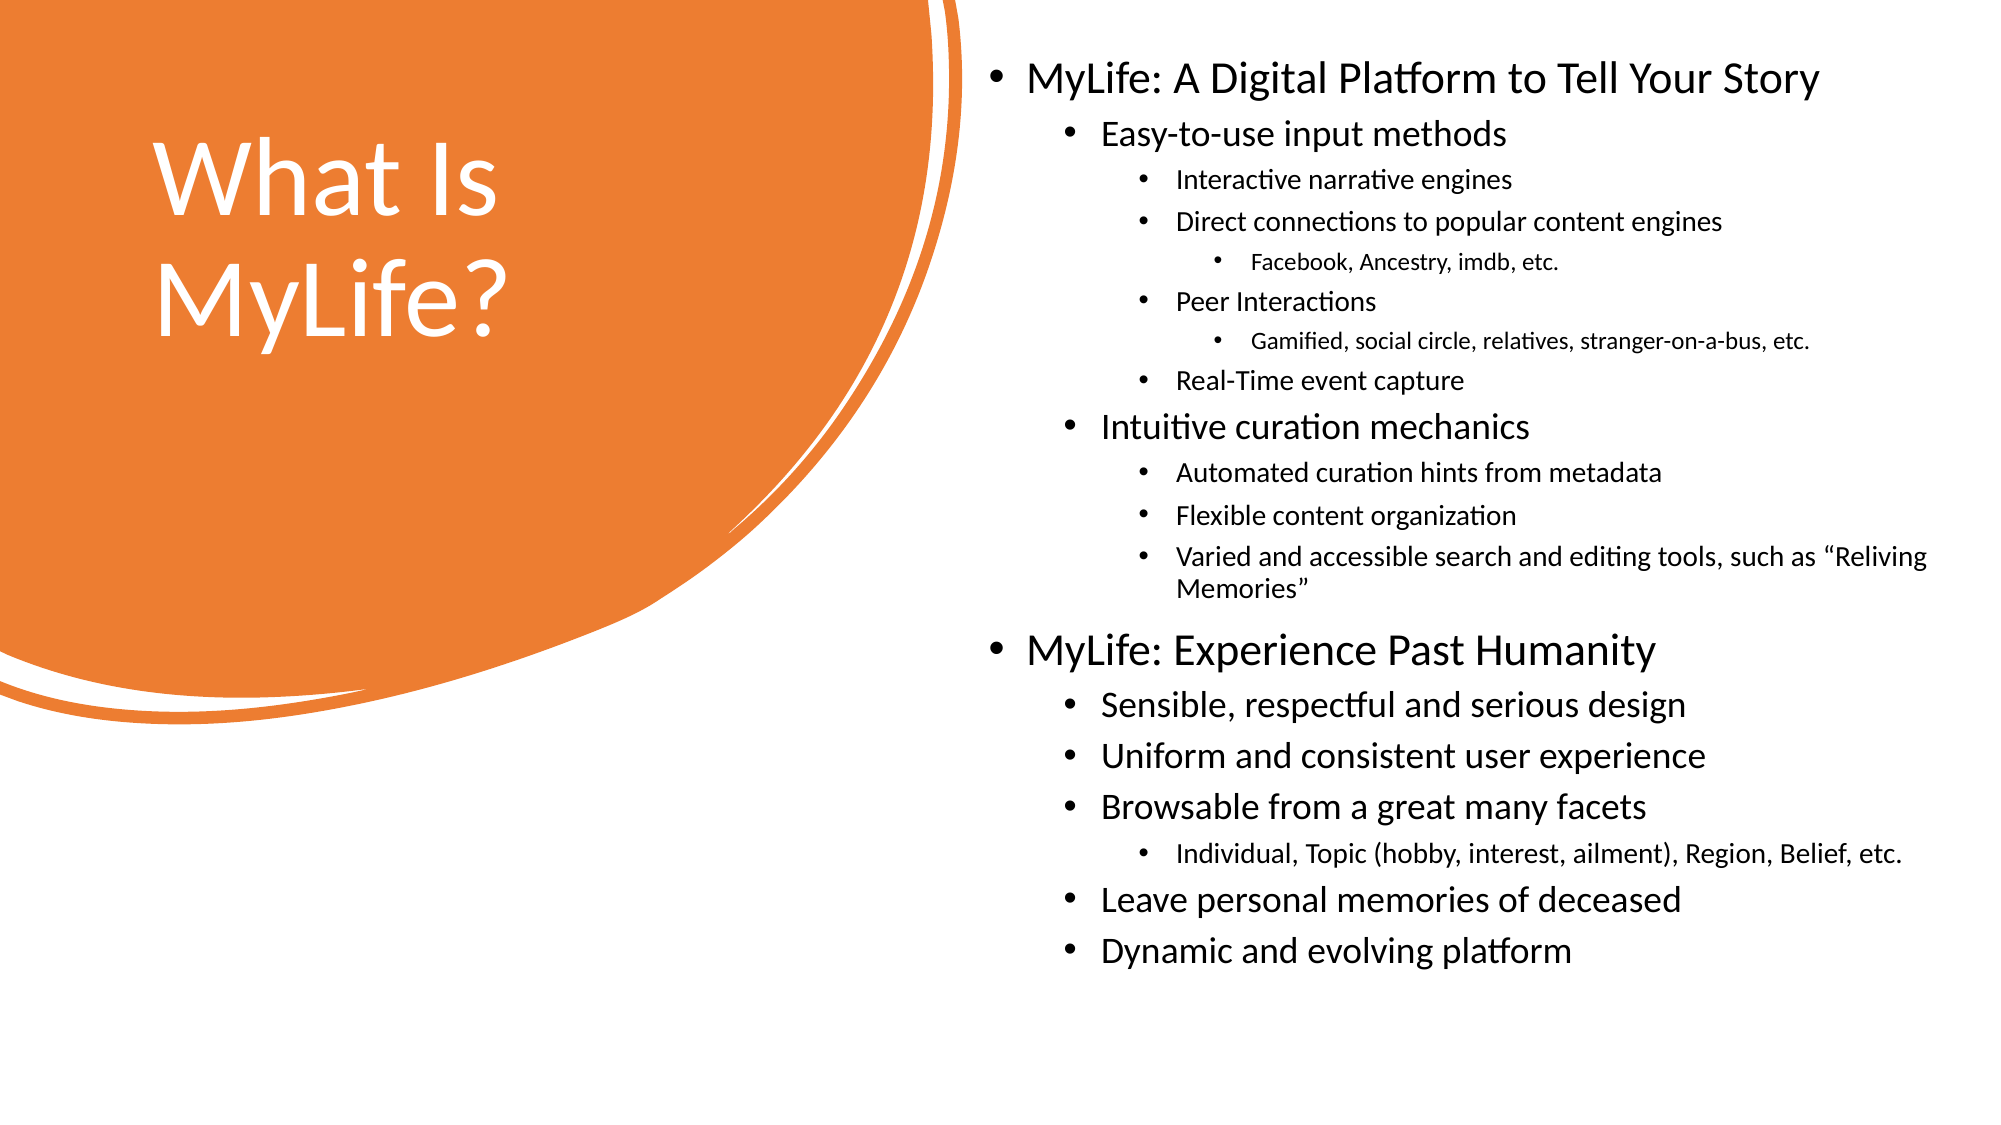

MyLife: A Digital Platform to Tell Your Story
Easy-to-use input methods
Interactive narrative engines
Direct connections to popular content engines
Facebook, Ancestry, imdb, etc.
Peer Interactions
Gamified, social circle, relatives, stranger-on-a-bus, etc.
Real-Time event capture
Intuitive curation mechanics
Automated curation hints from metadata
Flexible content organization
Varied and accessible search and editing tools, such as “Reliving Memories”
MyLife: Experience Past Humanity
Sensible, respectful and serious design
Uniform and consistent user experience
Browsable from a great many facets
Individual, Topic (hobby, interest, ailment), Region, Belief, etc.
Leave personal memories of deceased
Dynamic and evolving platform
# What Is MyLife?